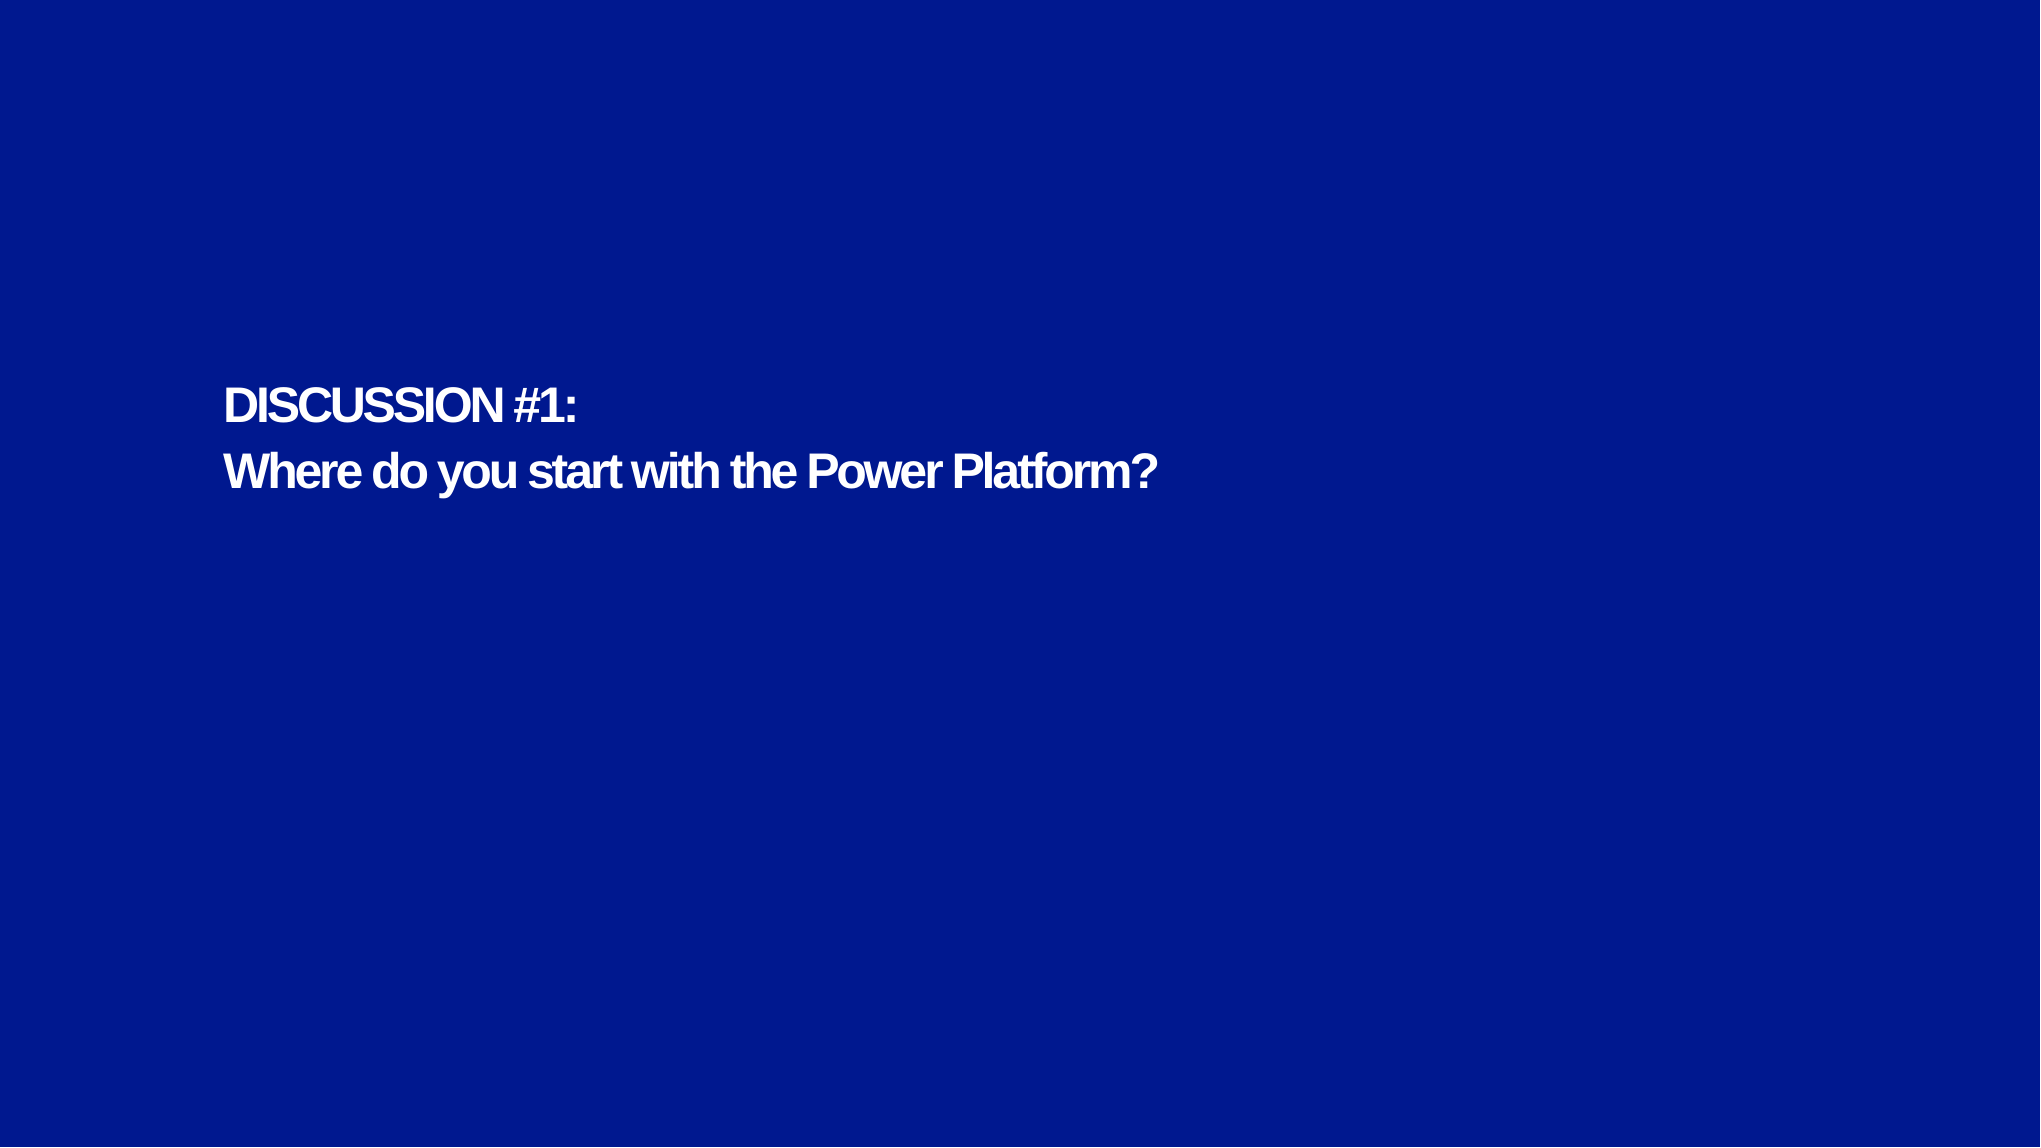

# DISCUSSION #1: Where do you start with the Power Platform?